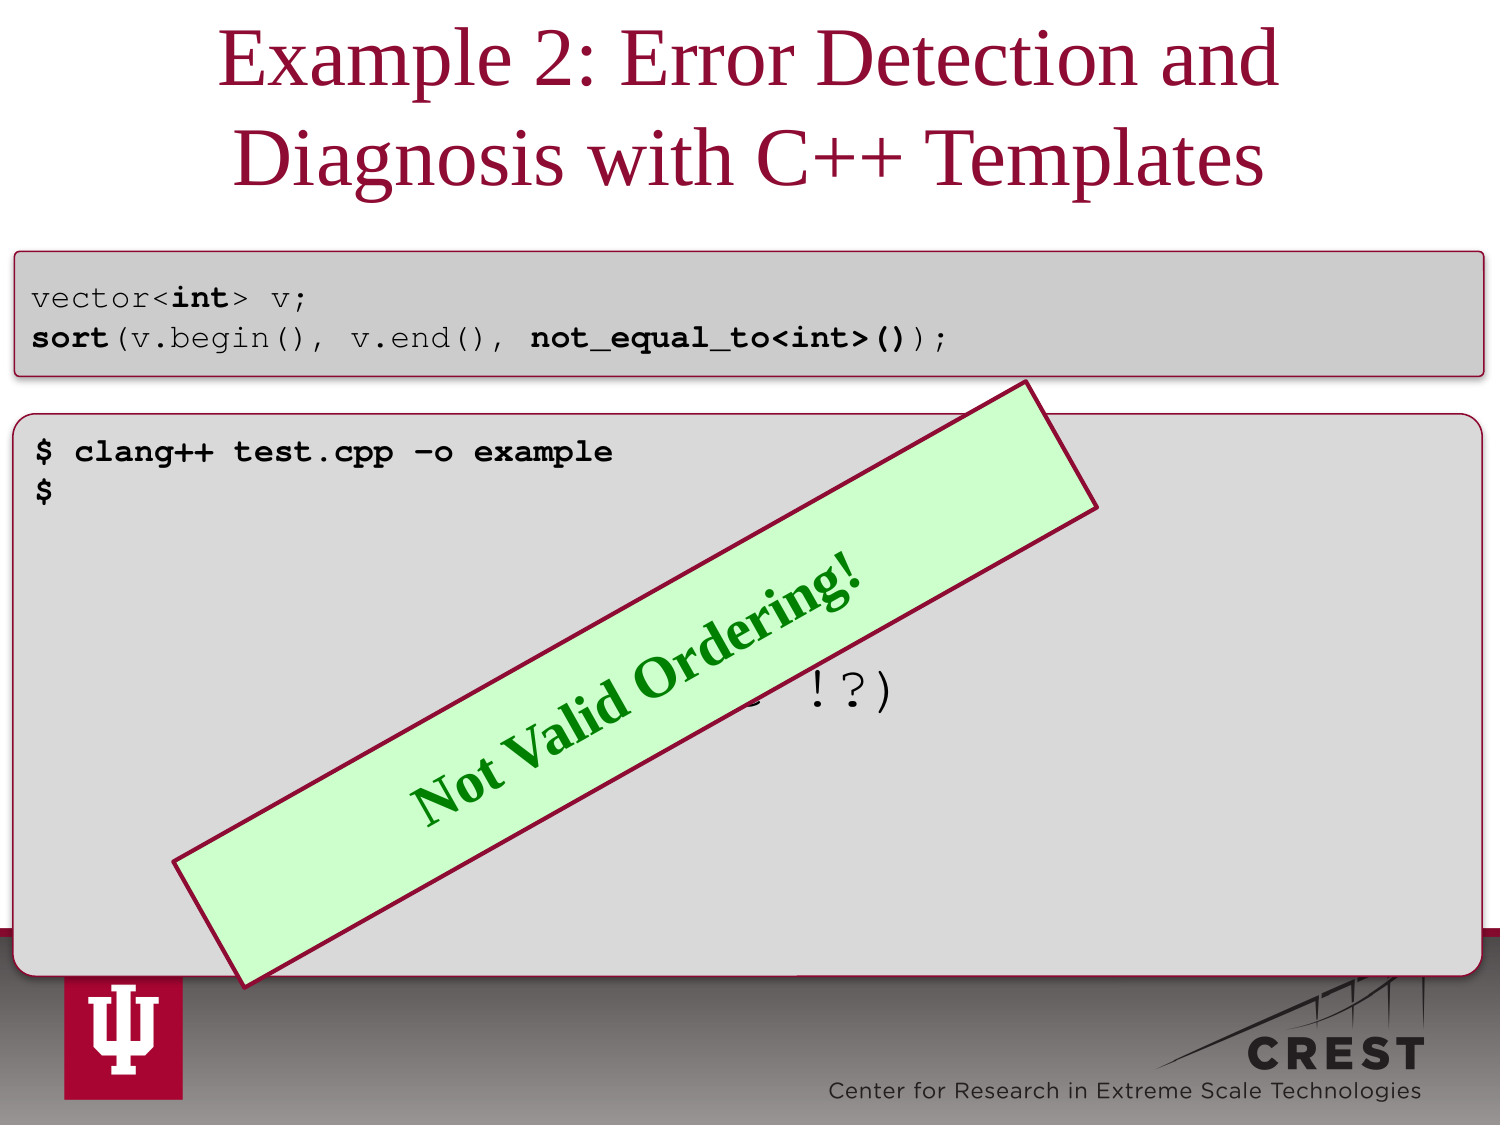

# Example 2: Error Detection and Diagnosis with C++ Templates
vector<int> v;
sort(v.begin(), v.end(), not_equal_to<int>());
$ clang++ test.cpp -o example
$

(None !?)

Not Valid Ordering!